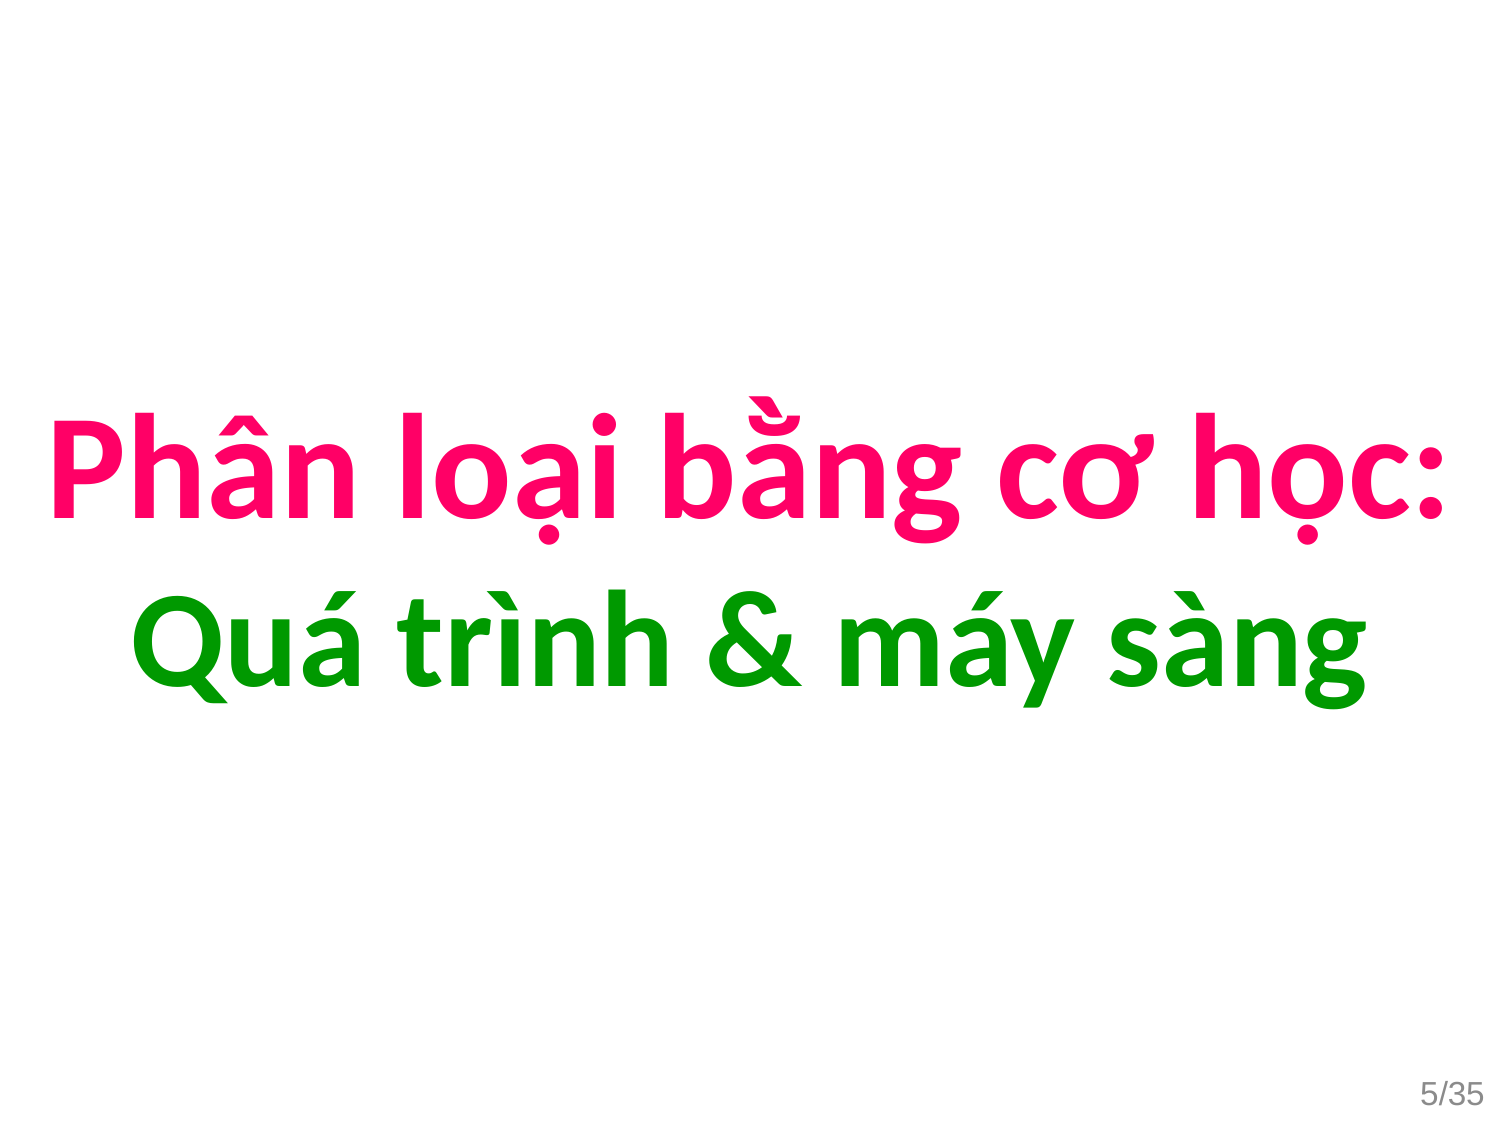

Phân loại bằng cơ học:
Quá trình & máy sàng
5/35